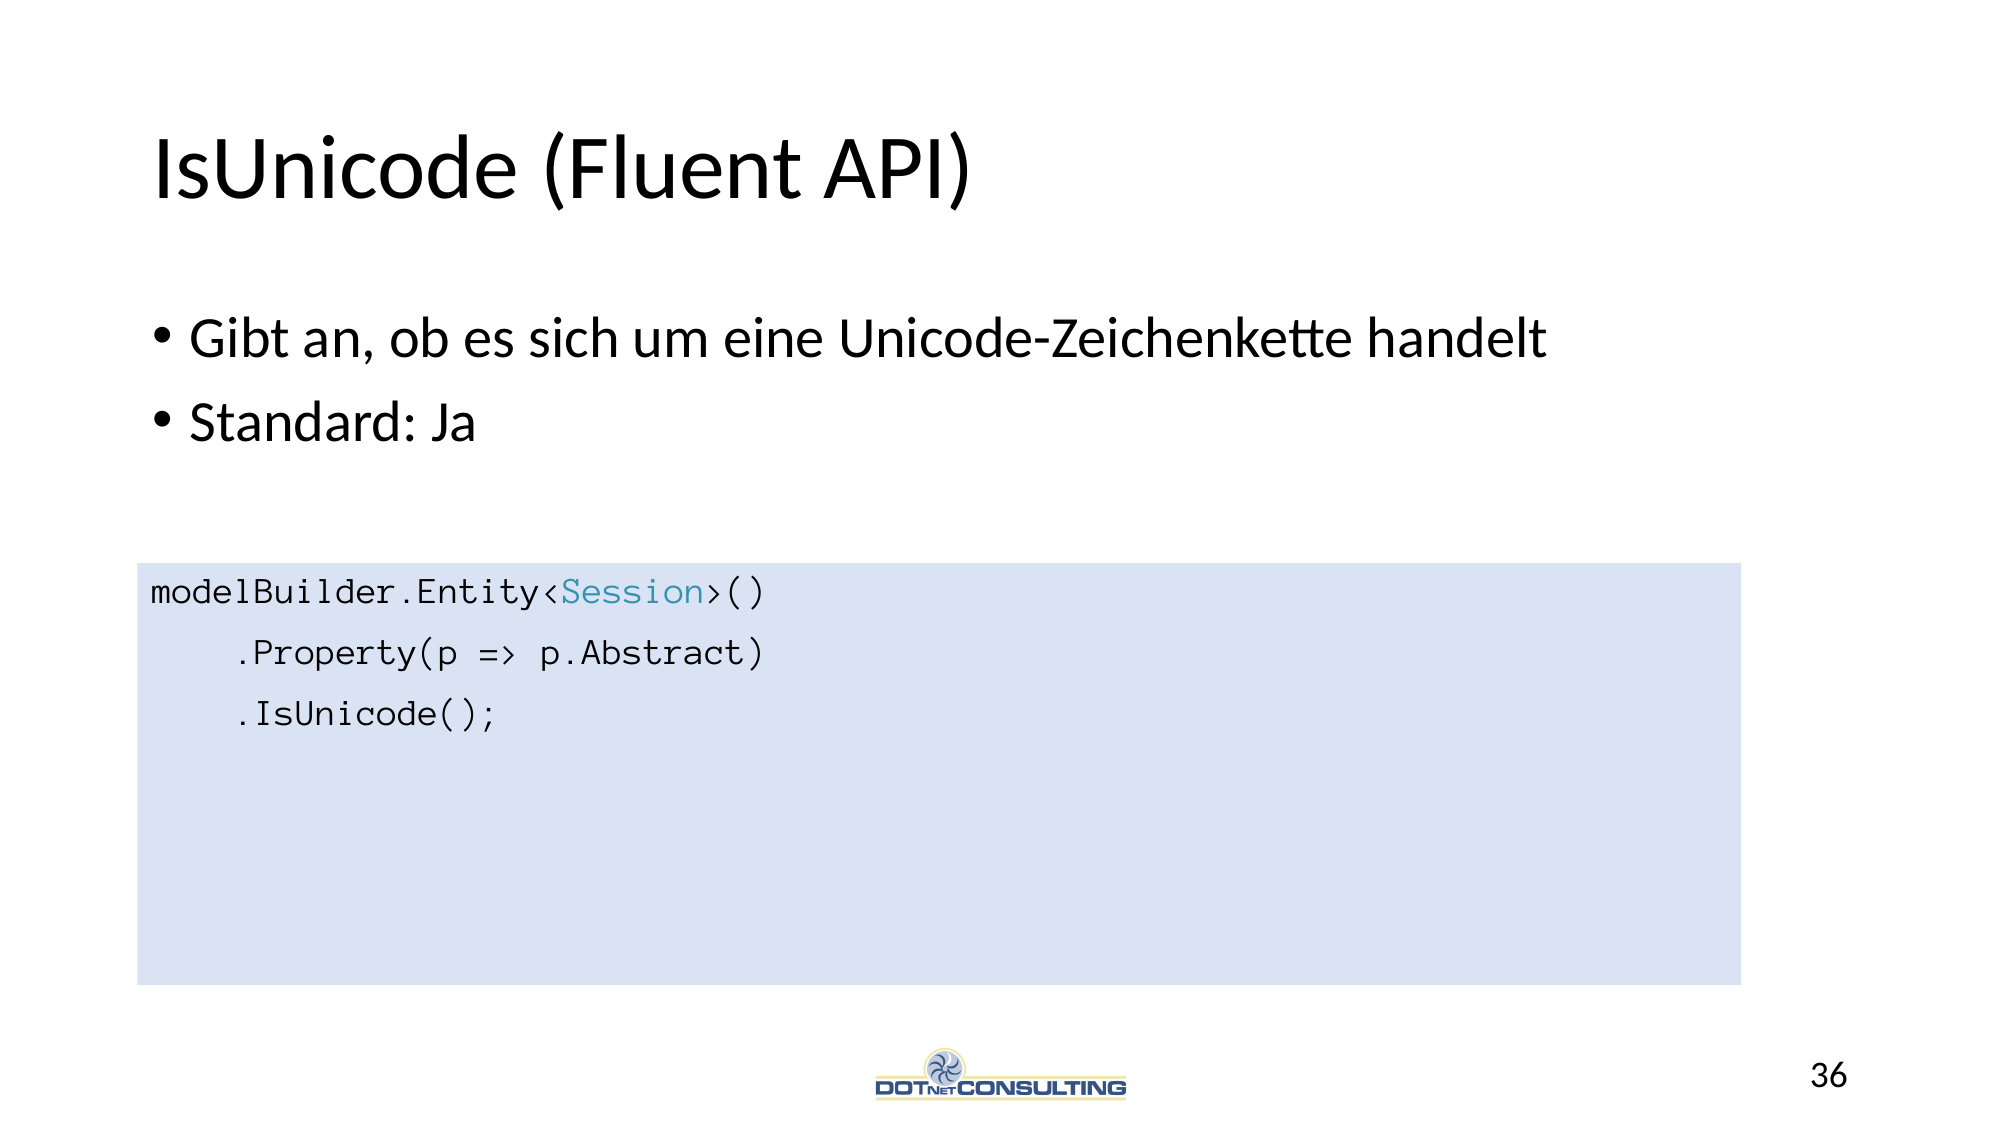

# IsUnicode (Fluent API)
Gibt an, ob es sich um eine Unicode-Zeichenkette handelt
Standard: Ja

modelBuilder.Entity<Session>()
    .Property(p => p.Abstract)
    .IsUnicode();
36